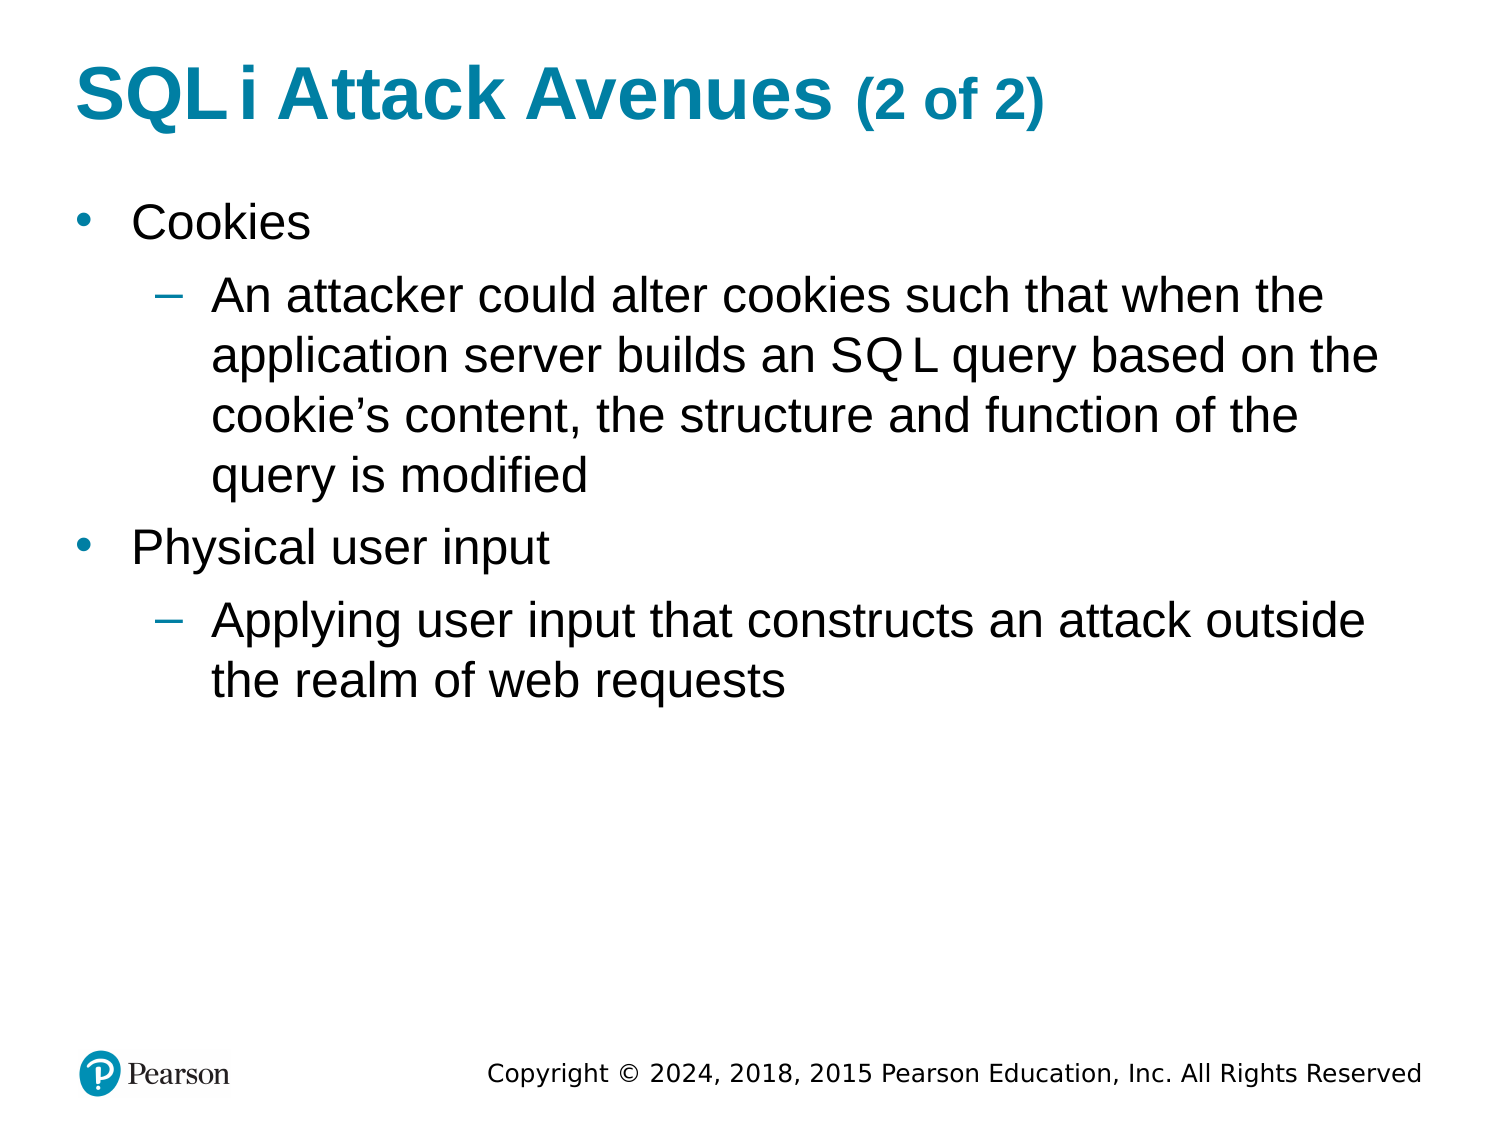

# S Q L i Attack Avenues (2 of 2)
Cookies
An attacker could alter cookies such that when the application server builds an S Q L query based on the cookie’s content, the structure and function of the query is modified
Physical user input
Applying user input that constructs an attack outside the realm of web requests